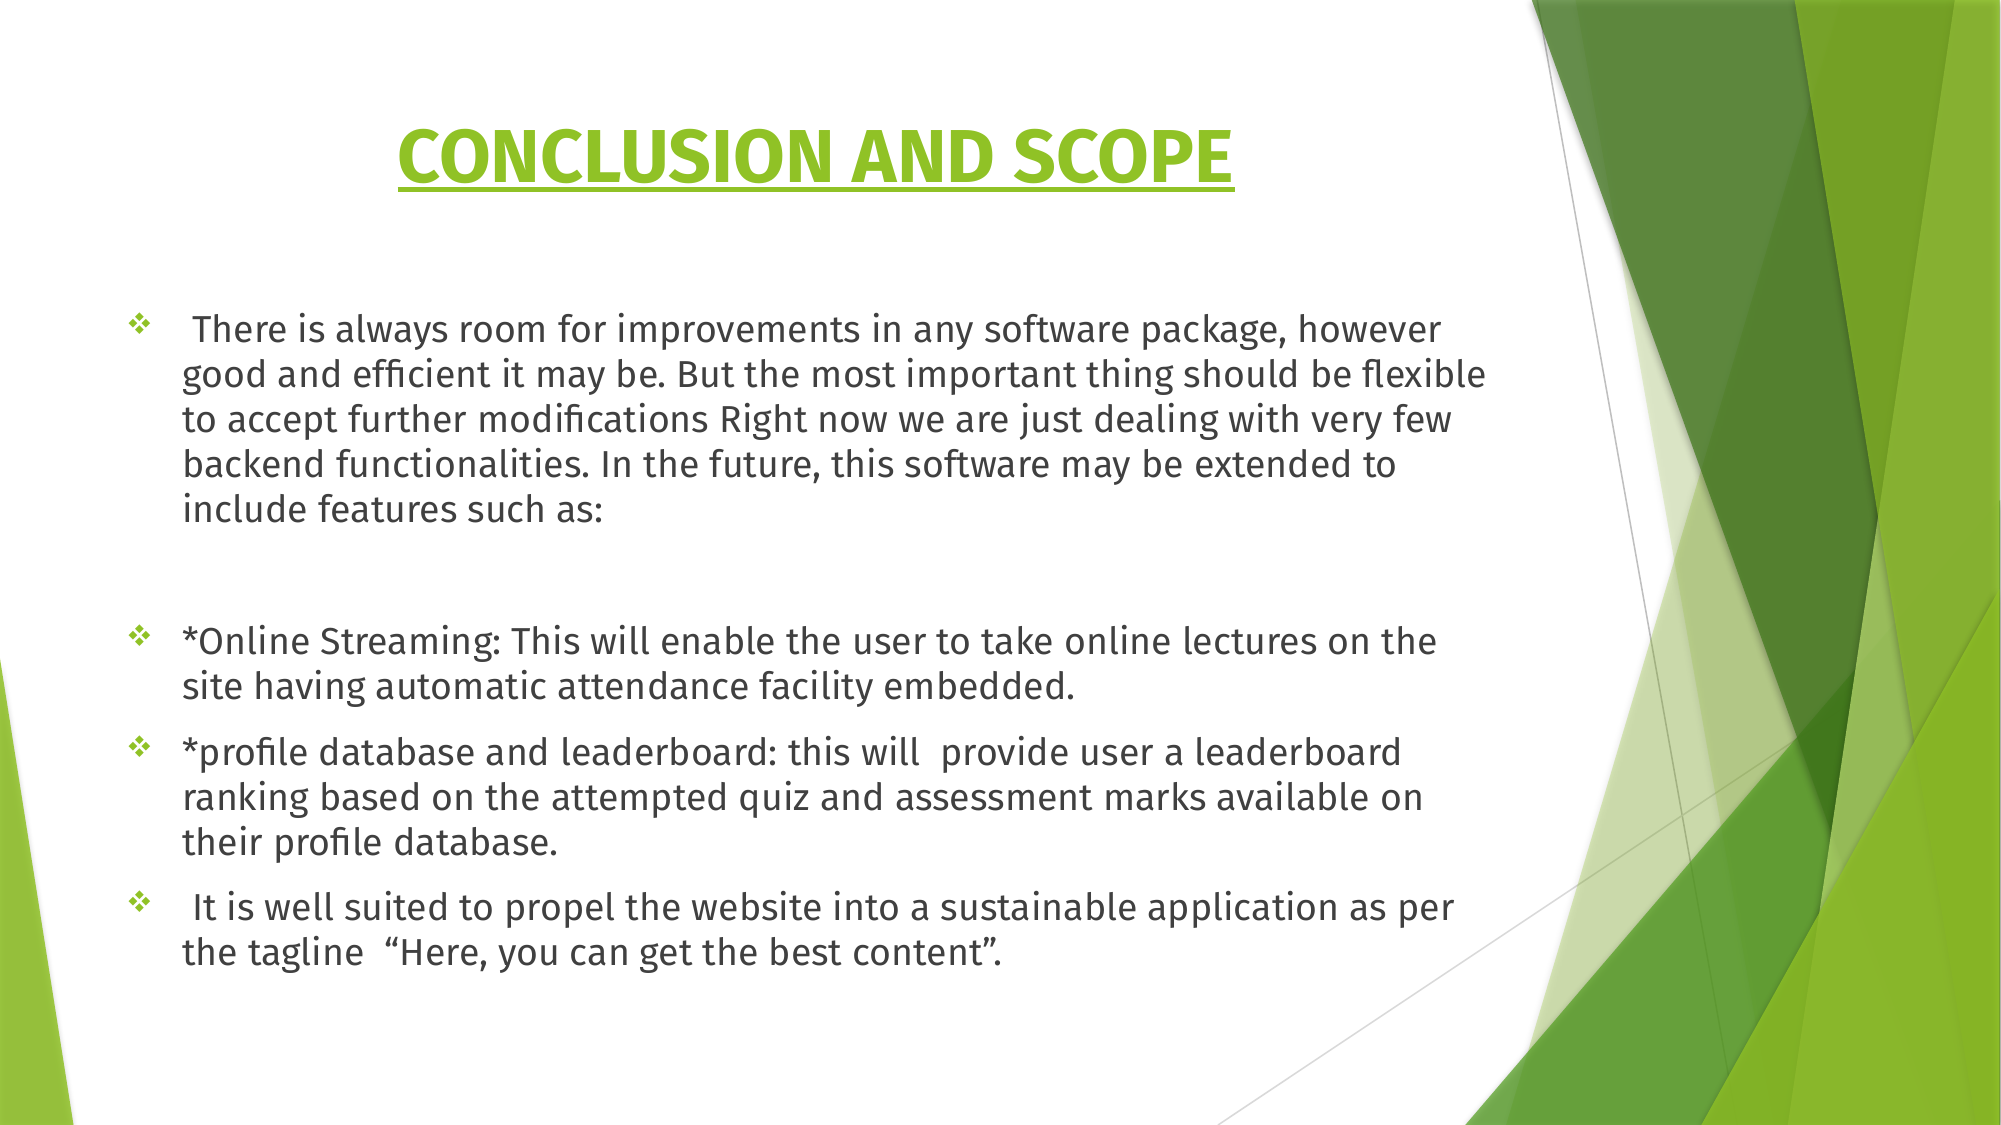

# CONCLUSION AND SCOPE

 There is always room for improvements in any software package, however good and efficient it may be. But the most important thing should be flexible to accept further modifications Right now we are just dealing with very few backend functionalities. In the future, this software may be extended to include features such as:

*Online Streaming: This will enable the user to take online lectures on the site having automatic attendance facility embedded.
*profile database and leaderboard: this will  provide user a leaderboard ranking based on the attempted quiz and assessment marks available on their profile database.
 It is well suited to propel the website into a sustainable application as per the tagline  “Here, you can get the best content”.